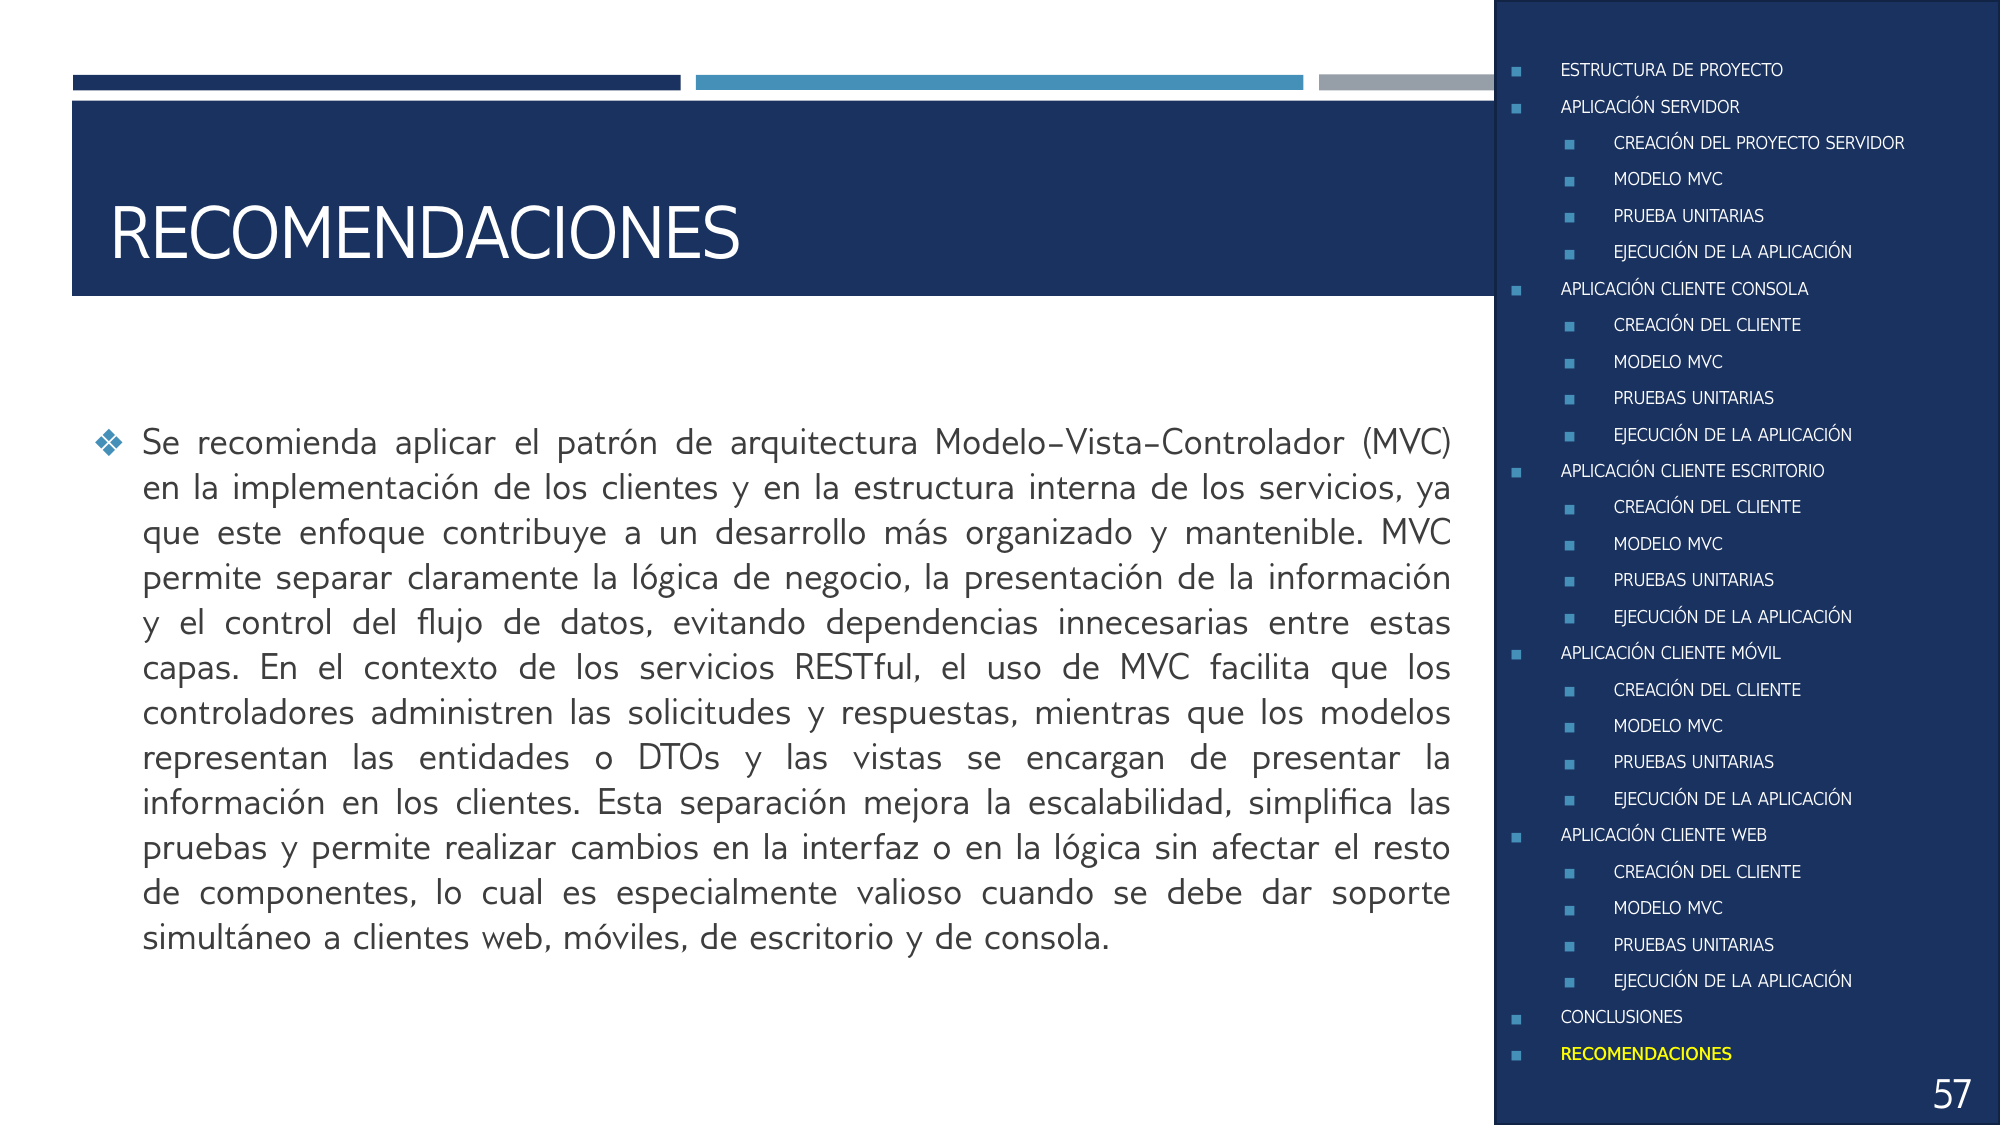

ESTRUCTURA DE PROYECTO
APLICACIÓN SERVIDOR
CREACIÓN DEL PROYECTO SERVIDOR
MODELO MVC
PRUEBA UNITARIAS
EJECUCIÓN DE LA APLICACIÓN
APLICACIÓN CLIENTE CONSOLA
CREACIÓN DEL CLIENTE
MODELO MVC
PRUEBAS UNITARIAS
EJECUCIÓN DE LA APLICACIÓN
APLICACIÓN CLIENTE ESCRITORIO
CREACIÓN DEL CLIENTE
MODELO MVC
PRUEBAS UNITARIAS
EJECUCIÓN DE LA APLICACIÓN
APLICACIÓN CLIENTE MÓVIL
CREACIÓN DEL CLIENTE
MODELO MVC
PRUEBAS UNITARIAS
EJECUCIÓN DE LA APLICACIÓN
APLICACIÓN CLIENTE WEB
CREACIÓN DEL CLIENTE
MODELO MVC
PRUEBAS UNITARIAS
EJECUCIÓN DE LA APLICACIÓN
CONCLUSIONES
RECOMENDACIONES
# RECOMENDACIONES

Se recomienda aplicar el patrón de arquitectura Modelo–Vista–Controlador (MVC) en la implementación de los clientes y en la estructura interna de los servicios, ya que este enfoque contribuye a un desarrollo más organizado y mantenible. MVC permite separar claramente la lógica de negocio, la presentación de la información y el control del flujo de datos, evitando dependencias innecesarias entre estas capas. En el contexto de los servicios RESTful, el uso de MVC facilita que los controladores administren las solicitudes y respuestas, mientras que los modelos representan las entidades o DTOs y las vistas se encargan de presentar la información en los clientes. Esta separación mejora la escalabilidad, simplifica las pruebas y permite realizar cambios en la interfaz o en la lógica sin afectar el resto de componentes, lo cual es especialmente valioso cuando se debe dar soporte simultáneo a clientes web, móviles, de escritorio y de consola.
57